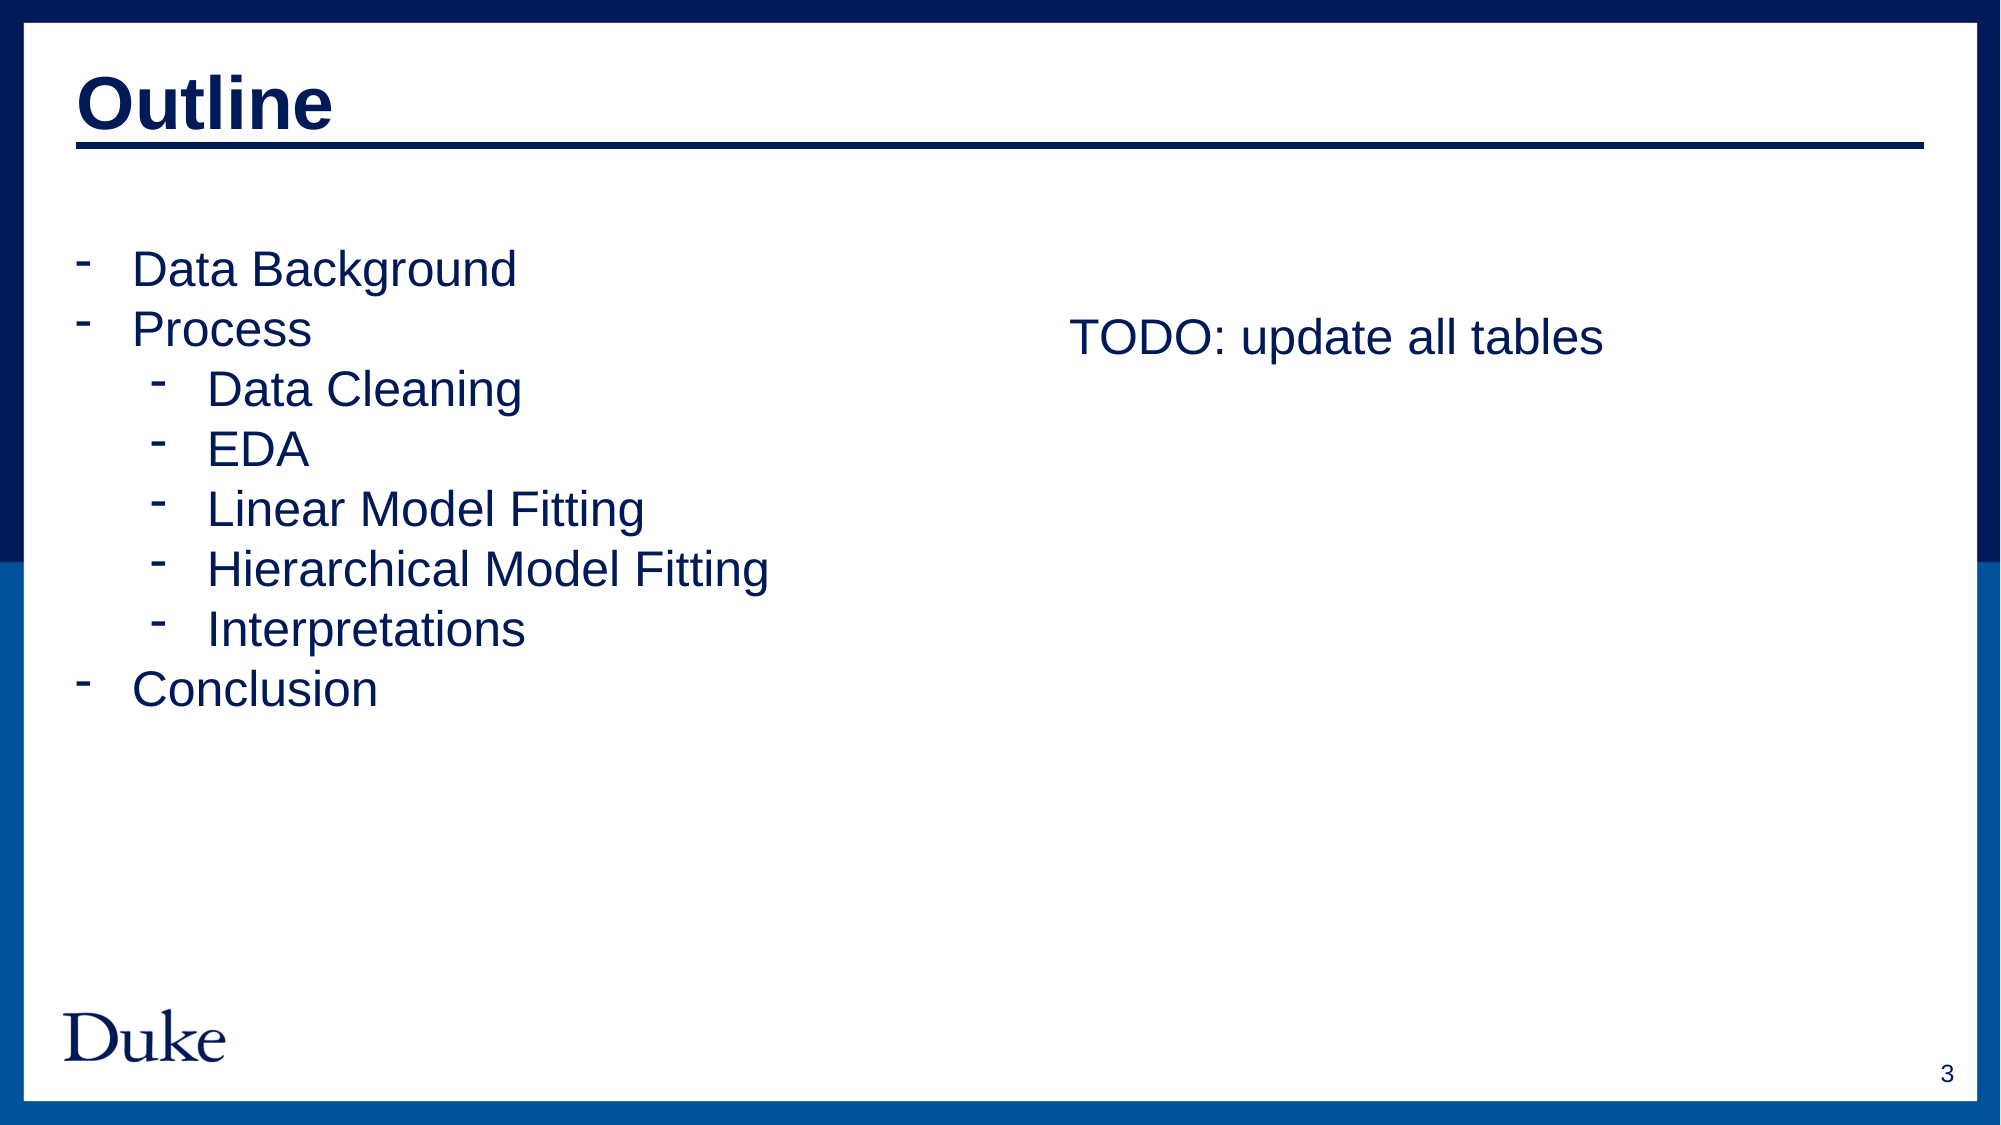

Outline
Data Background
Process
Data Cleaning
EDA
Linear Model Fitting
Hierarchical Model Fitting
Interpretations
Conclusion
TODO: update all tables
3